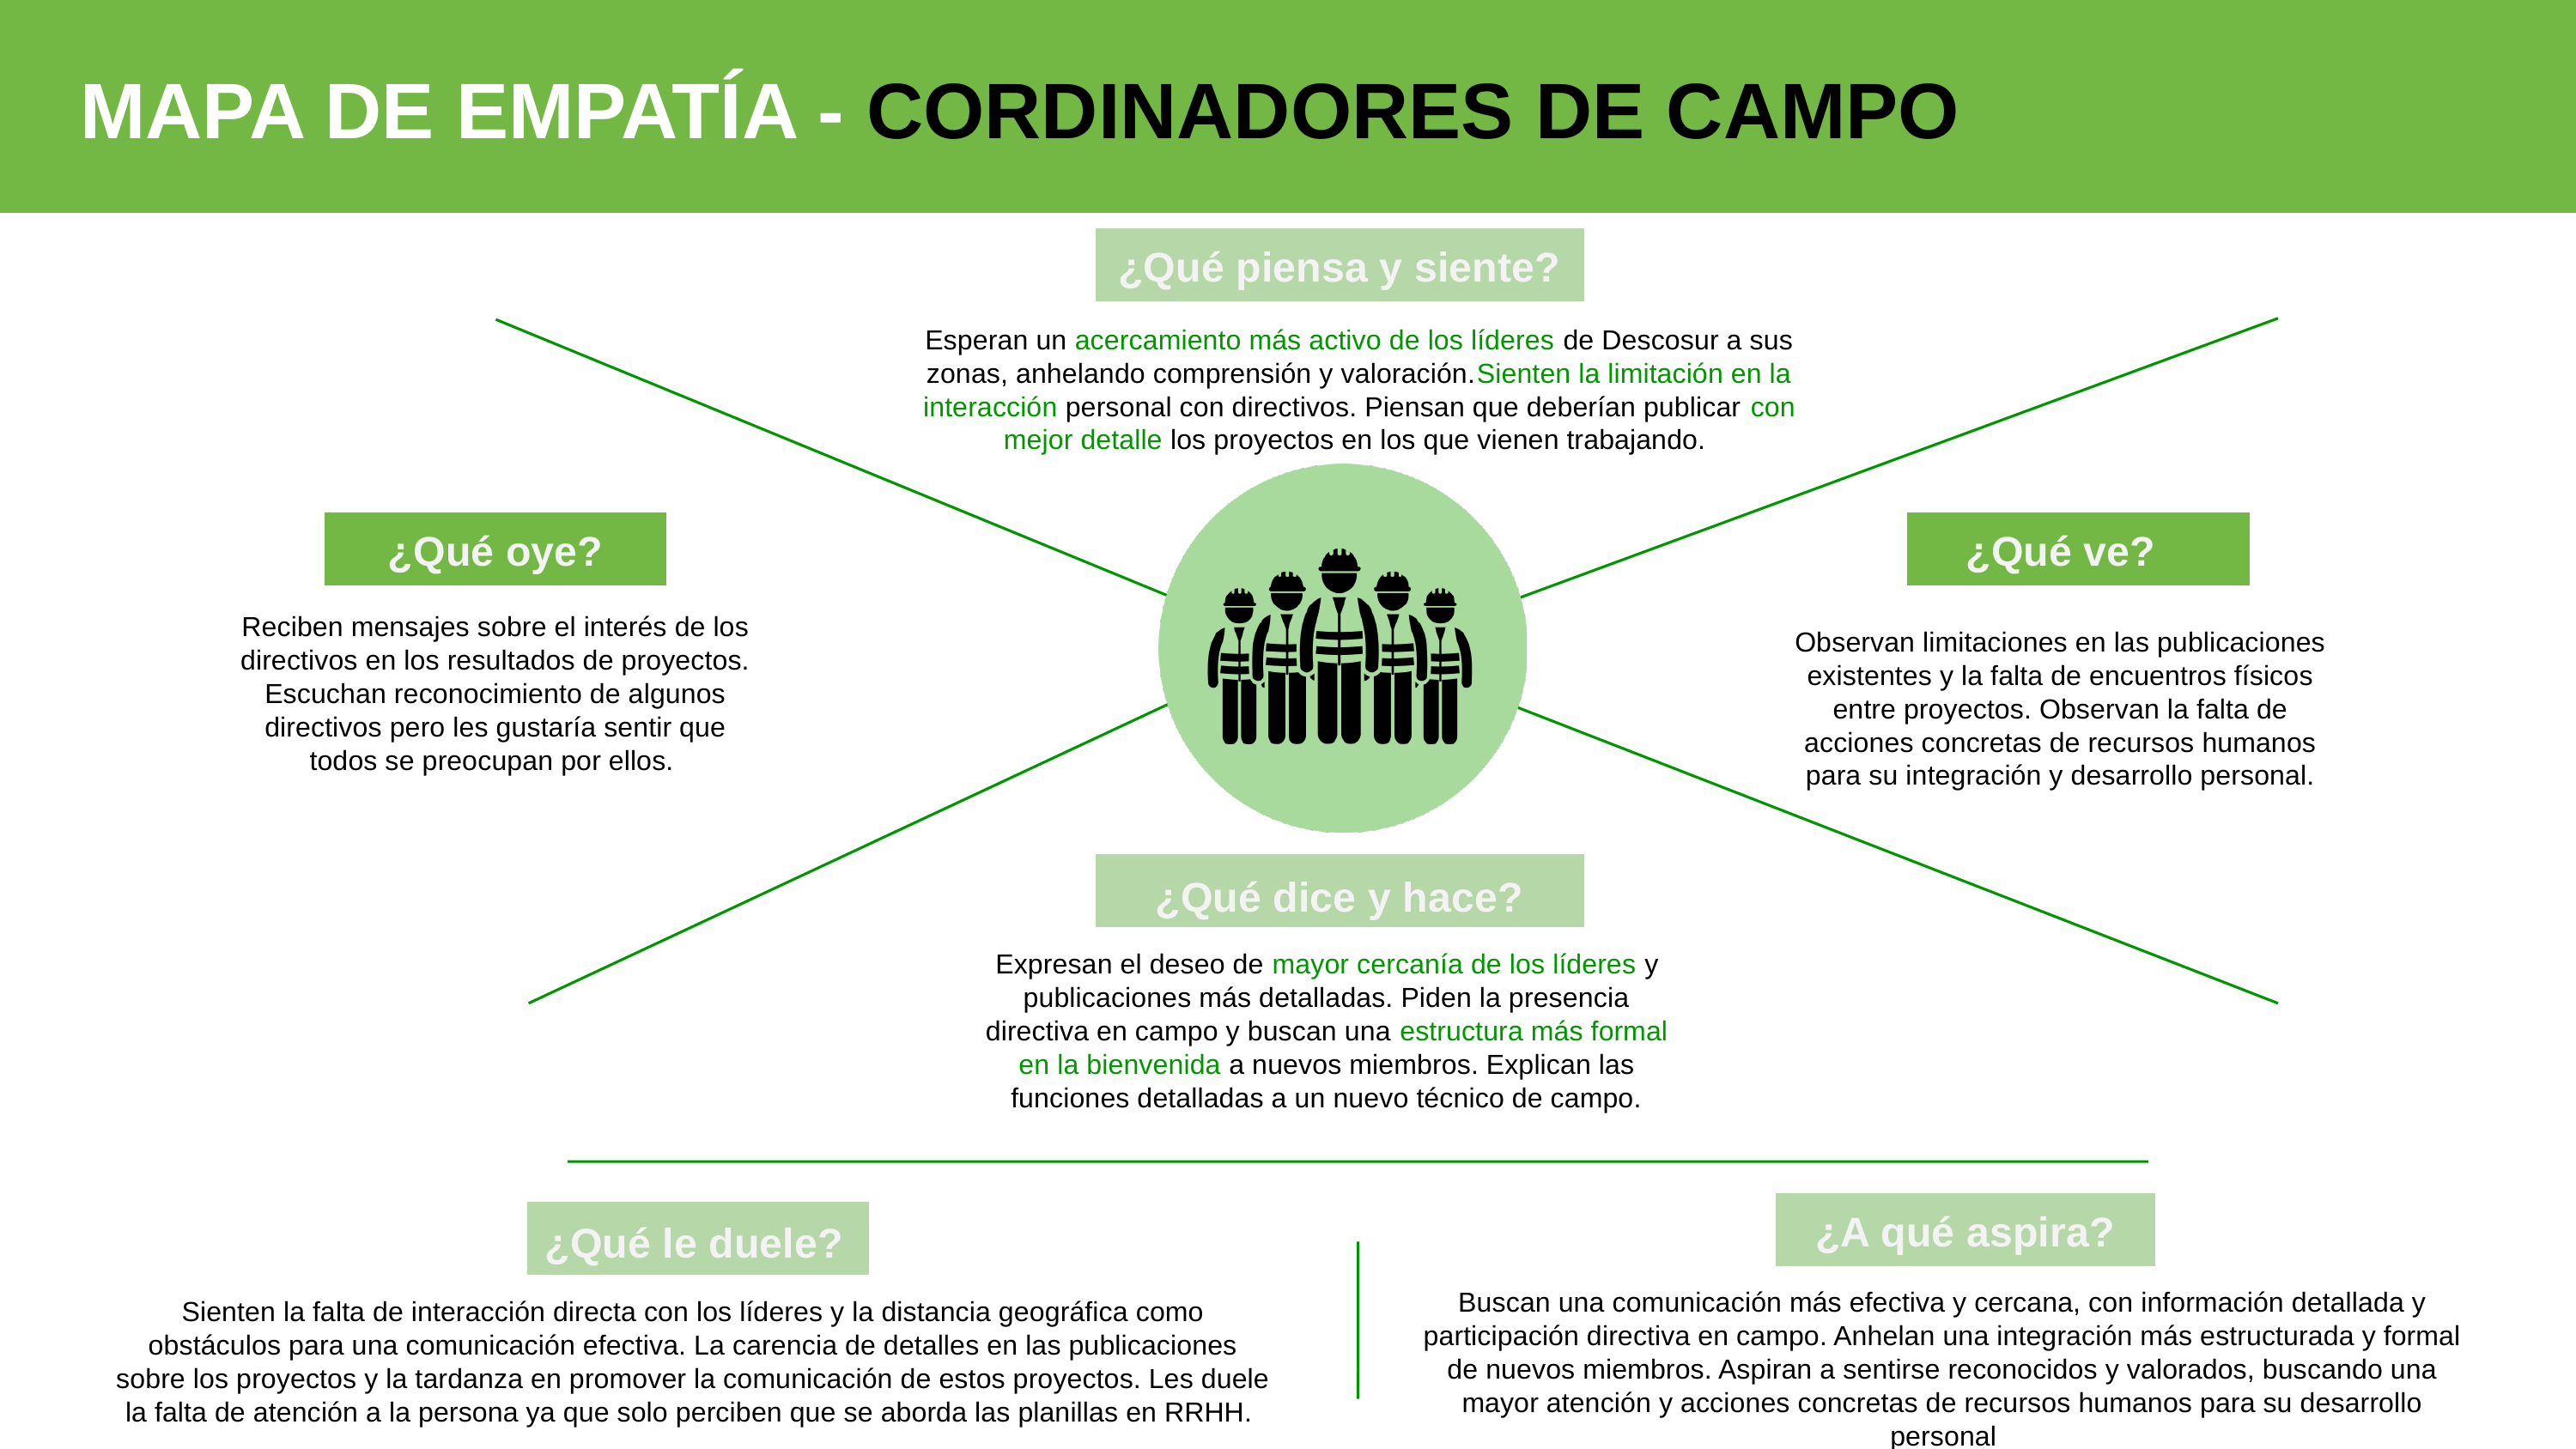

MAPA DE EMPATÍA - CORDINADORES DE CAMPO

¿Qué piensa y siente?

Esperan un acercamiento más activo de los líderes de Descosur a sus zonas, anhelando comprensión y valoración.Sienten la limitación en la interacción personal con directivos. Piensan que deberían publicar con mejor detalle los proyectos en los que vienen trabajando.

¿Qué oye?
¿Qué ve?

Reciben mensajes sobre el interés de los directivos en los resultados de proyectos. Escuchan reconocimiento de algunos directivos pero les gustaría sentir que todos se preocupan por ellos.
Observan limitaciones en las publicaciones existentes y la falta de encuentros físicos entre proyectos. Observan la falta de acciones concretas de recursos humanos para su integración y desarrollo personal.

¿Qué dice y hace?
Expresan el deseo de mayor cercanía de los líderes y publicaciones más detalladas. Piden la presencia directiva en campo y buscan una estructura más formal en la bienvenida a nuevos miembros. Explican las funciones detalladas a un nuevo técnico de campo.

¿A qué aspira?

¿Qué le duele?

Buscan una comunicación más efectiva y cercana, con información detallada y participación directiva en campo. Anhelan una integración más estructurada y formal de nuevos miembros. Aspiran a sentirse reconocidos y valorados, buscando una mayor atención y acciones concretas de recursos humanos para su desarrollo personal
Sienten la falta de interacción directa con los líderes y la distancia geográfica como obstáculos para una comunicación efectiva. La carencia de detalles en las publicaciones sobre los proyectos y la tardanza en promover la comunicación de estos proyectos. Les duele la falta de atención a la persona ya que solo perciben que se aborda las planillas en RRHH.